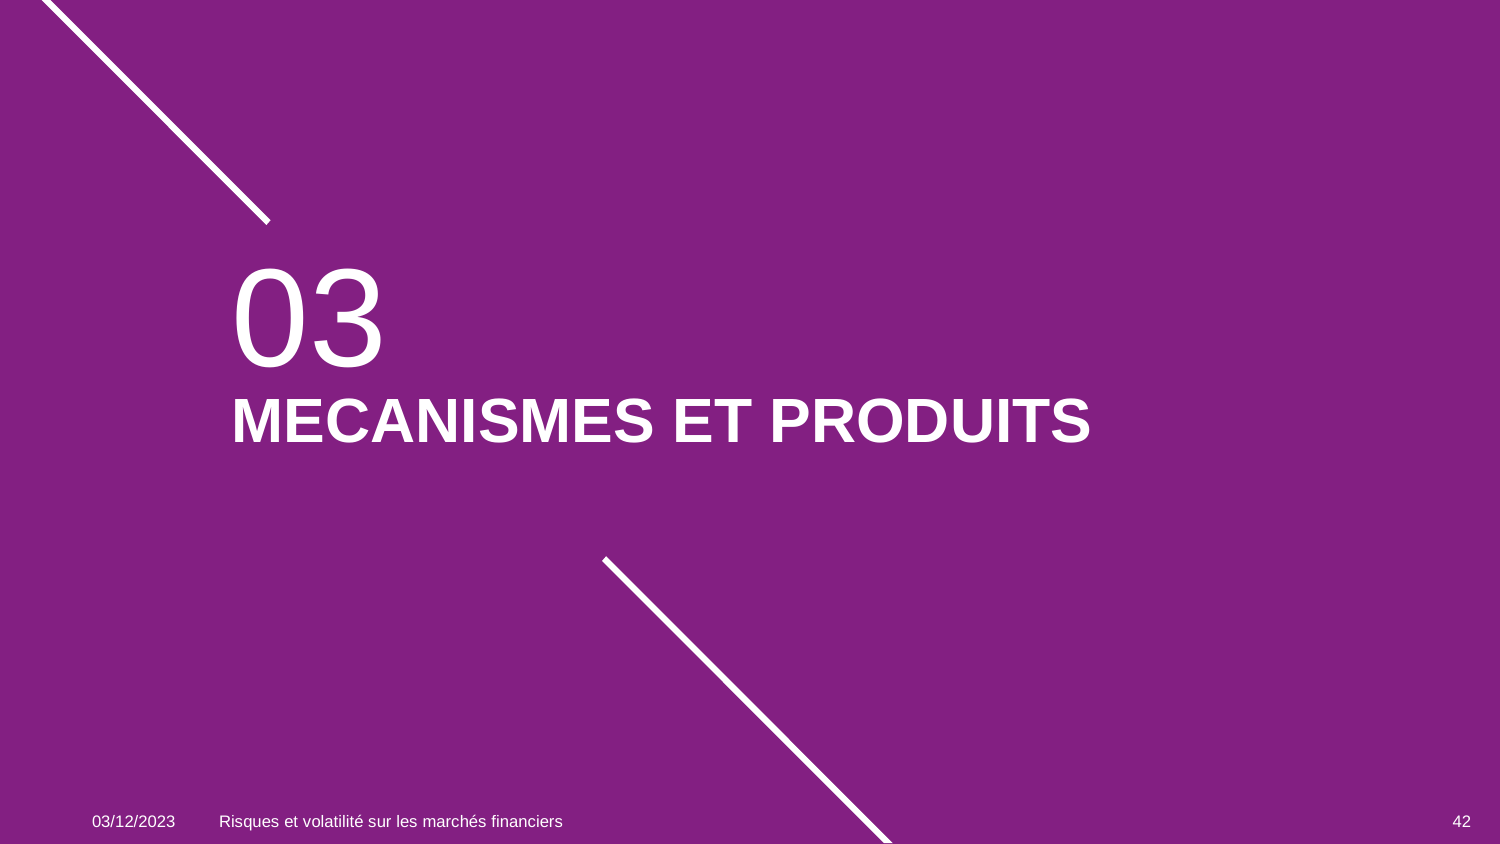

03
# MECANISMES ET PRODUITS
03/12/2023
Risques et volatilité sur les marchés financiers
42